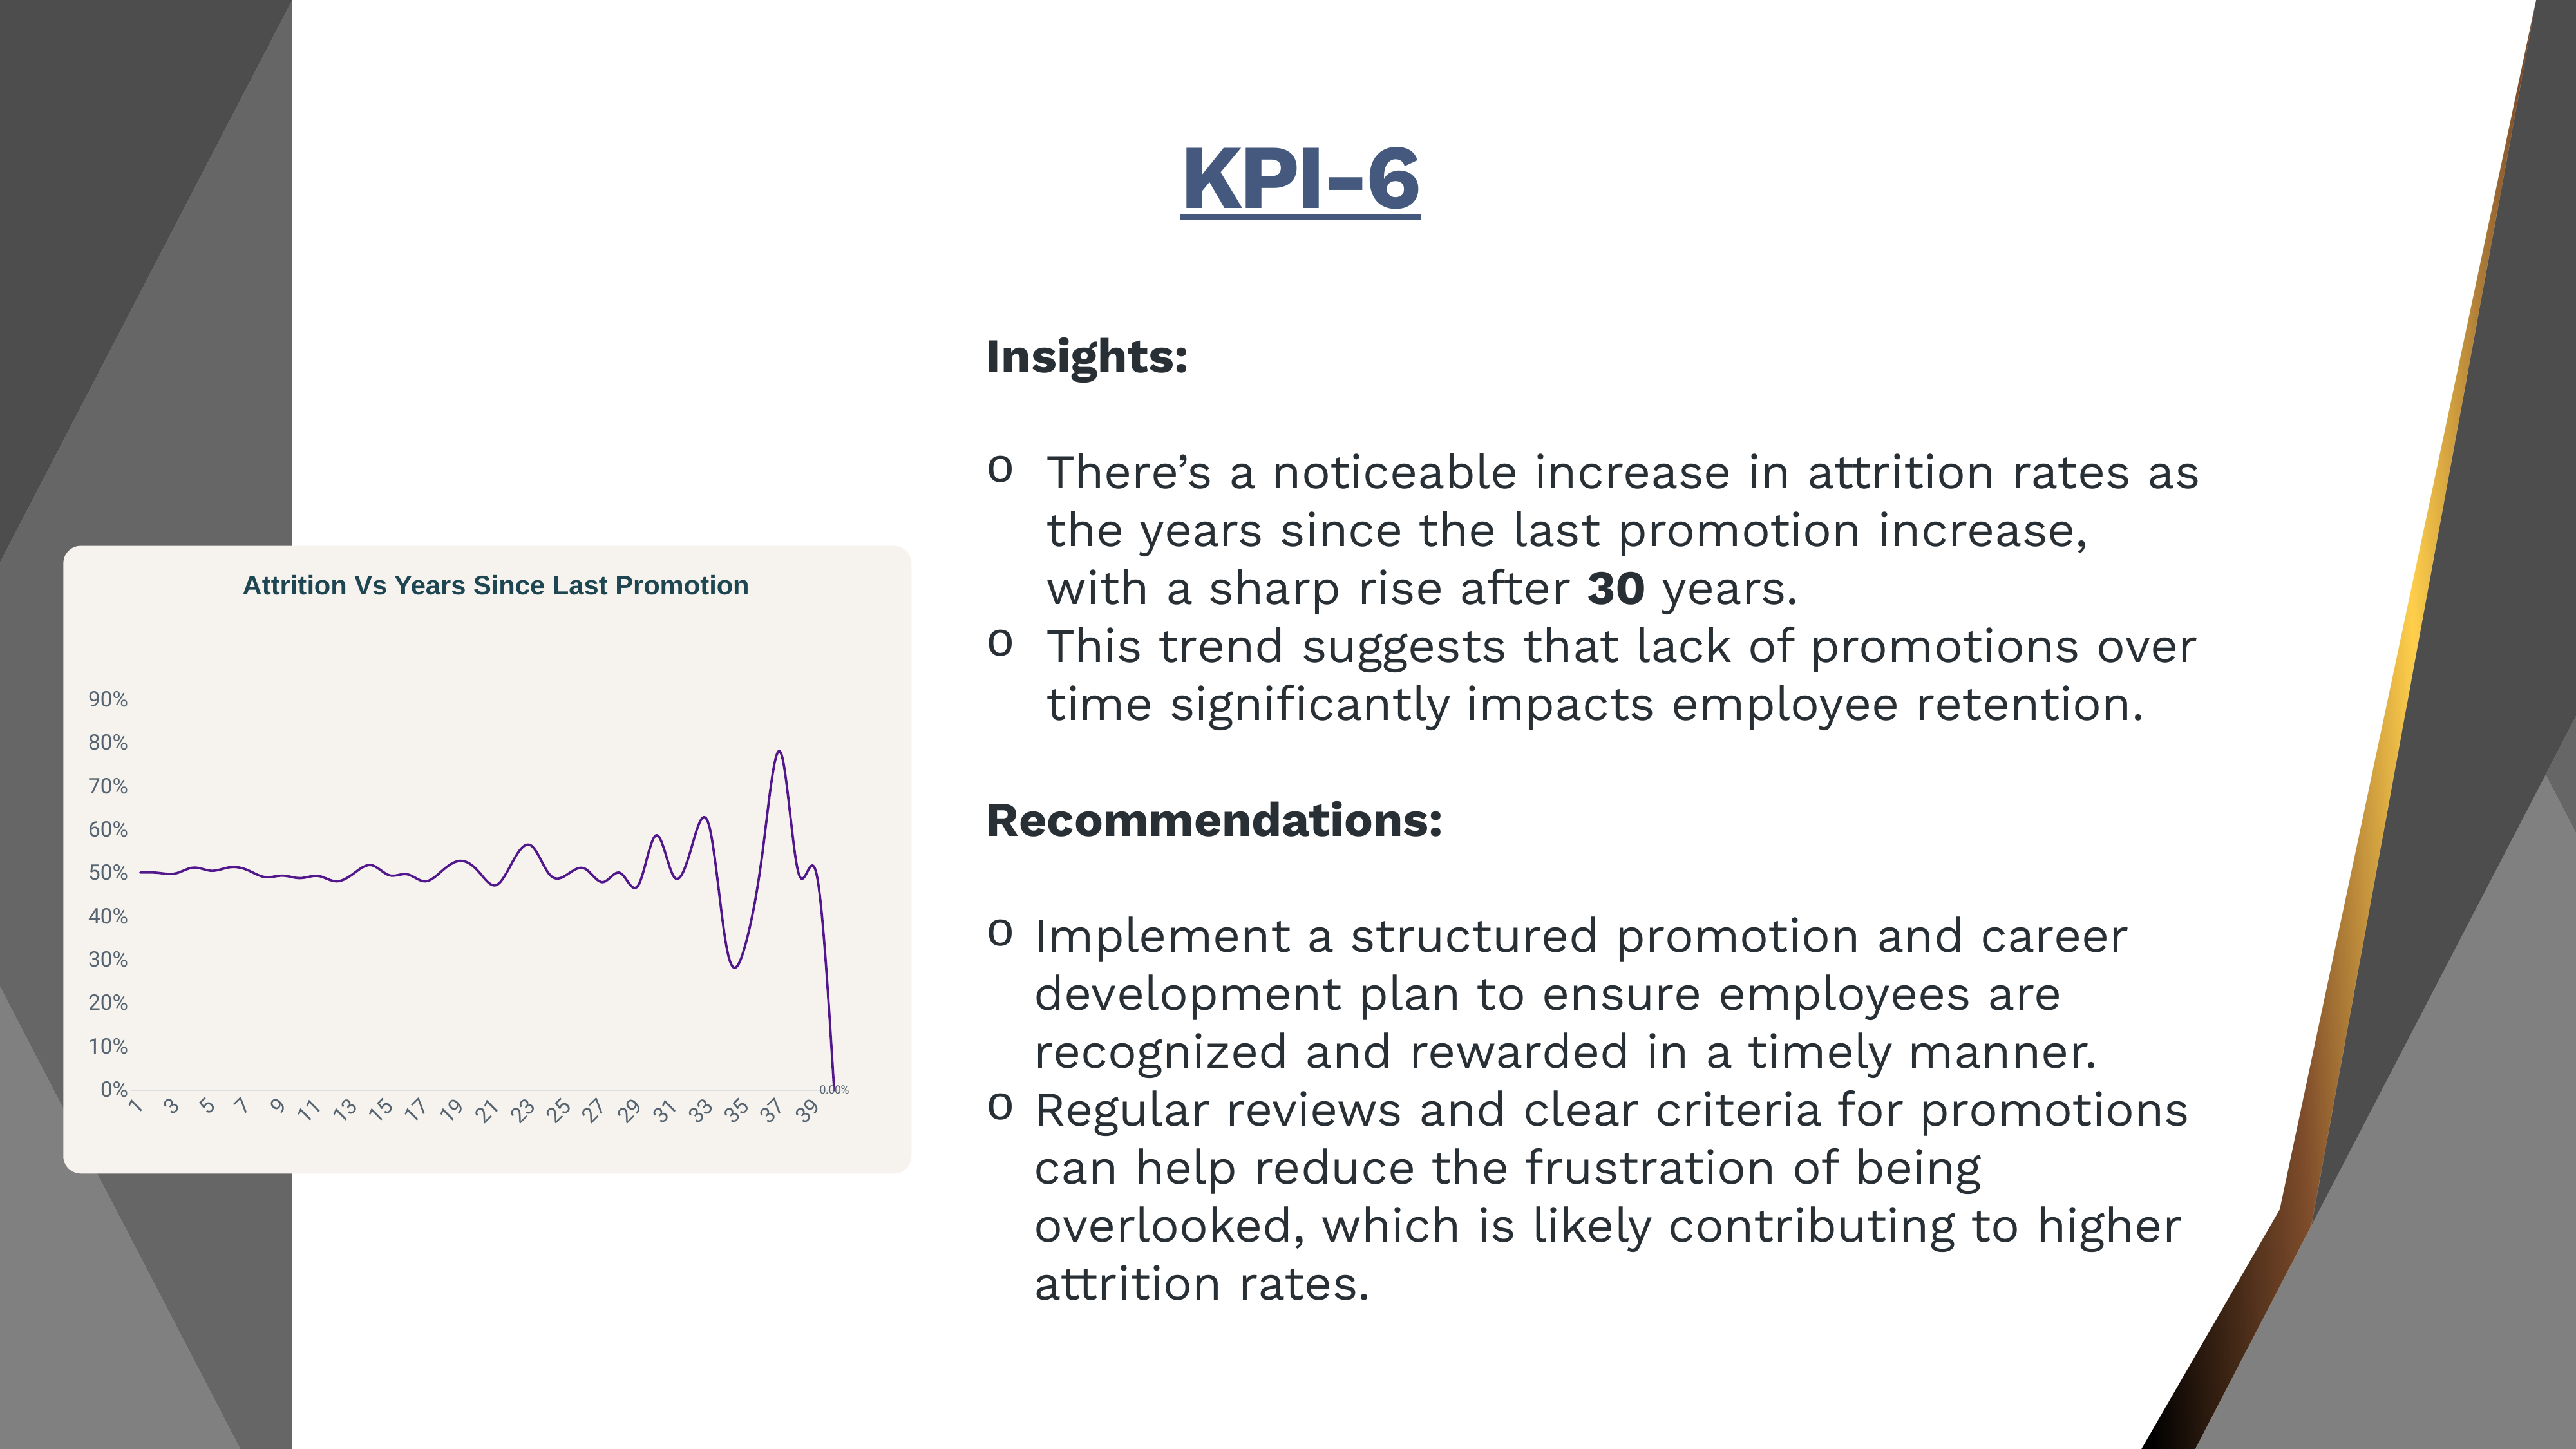

KPI-6
Insights:

There’s a noticeable increase in attrition rates as the years since the last promotion increase, with a sharp rise after 30 years.
This trend suggests that lack of promotions over time significantly impacts employee retention.

Recommendations:

Implement a structured promotion and career development plan to ensure employees are recognized and rewarded in a timely manner.
Regular reviews and clear criteria for promotions can help reduce the frustration of being overlooked, which is likely contributing to higher attrition rates.

Attrition Vs Years Since Last Promotion

### Chart

| Category | Total |
|---|---|
| 1 | 0.5013680991469499 |
| 2 | 0.5007012622720898 |
| 3 | 0.49960270162892334 |
| 4 | 0.51283380865958 |
| 5 | 0.5054876136719975 |
| 6 | 0.5133996937212864 |
| 7 | 0.5076164874551972 |
| 8 | 0.4910955207771182 |
| 9 | 0.4941935483870968 |
| 10 | 0.4885777450257922 |
| 11 | 0.4934952298352125 |
| 12 | 0.4812182741116751 |
| 13 | 0.4994663820704376 |
| 14 | 0.5183312262958281 |
| 15 | 0.4951321279554937 |
| 16 | 0.4973913043478261 |
| 17 | 0.4811320754716981 |
| 18 | 0.5067567567567568 |
| 19 | 0.528395061728395 |
| 20 | 0.504424778761062 |
| 21 | 0.4724137931034483 |
| 22 | 0.5315985130111525 |
| 23 | 0.5627705627705628 |
| 24 | 0.4972677595628415 |
| 25 | 0.49696969696969695 |
| 26 | 0.5102040816326531 |
| 27 | 0.4793388429752066 |
| 28 | 0.5 |
| 29 | 0.4725274725274725 |
| 30 | 0.5873015873015873 |
| 31 | 0.4915254237288136 |
| 32 | 0.5614035087719298 |
| 33 | 0.6052631578947368 |
| 34 | 0.32 |
| 35 | 0.3333333333333333 |
| 36 | 0.5555555555555556 |
| 37 | 0.7777777777777778 |
| 38 | 0.5 |
| 39 | 0.5 |
| 40 | 0.0 |